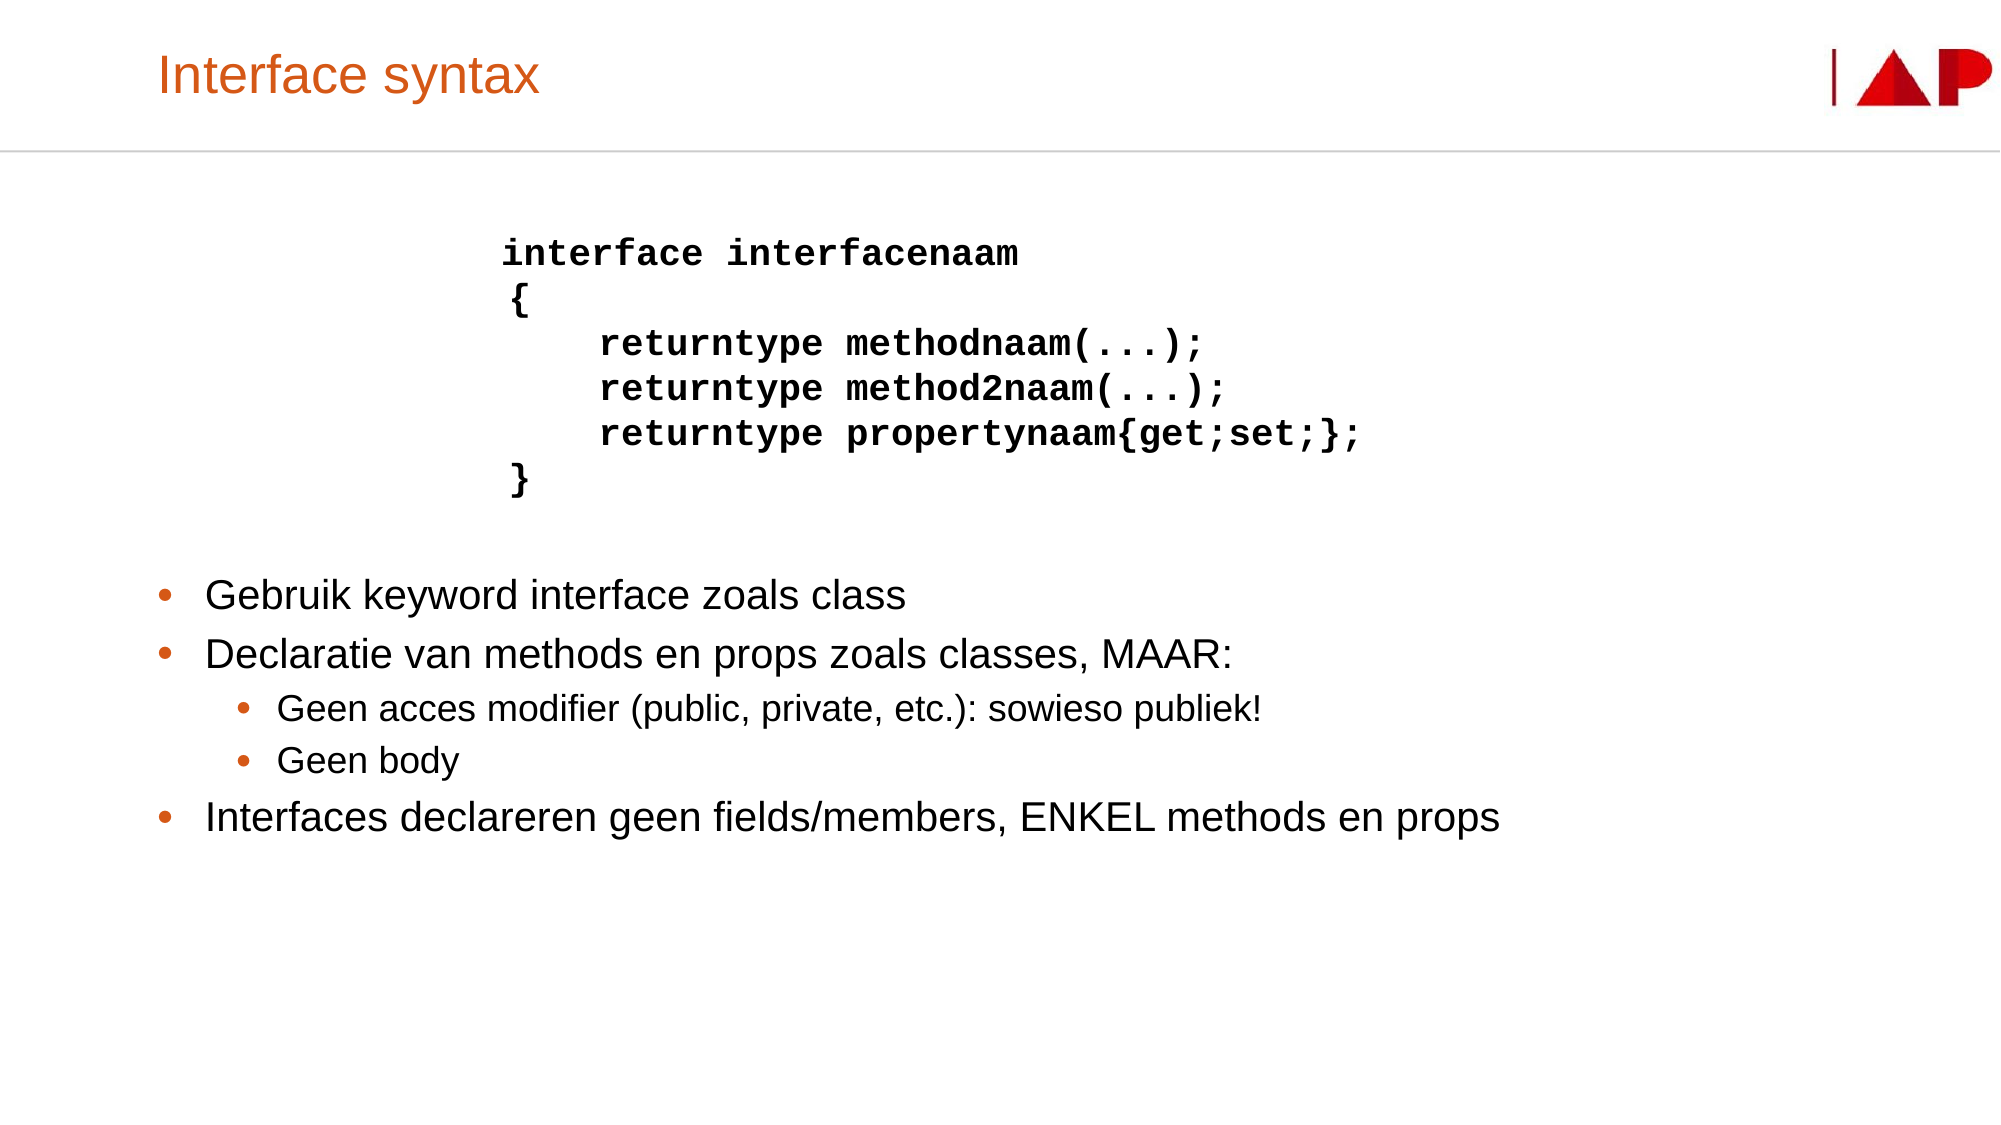

# Interface syntax

Gebruik keyword interface zoals class
Declaratie van methods en props zoals classes, MAAR:
Geen acces modifier (public, private, etc.): sowieso publiek!
Geen body
Interfaces declareren geen fields/members, ENKEL methods en props
 	 interface interfacenaam
        {
            returntype methodnaam(...);
            returntype method2naam(...);
            returntype propertynaam{get;set;};
        }